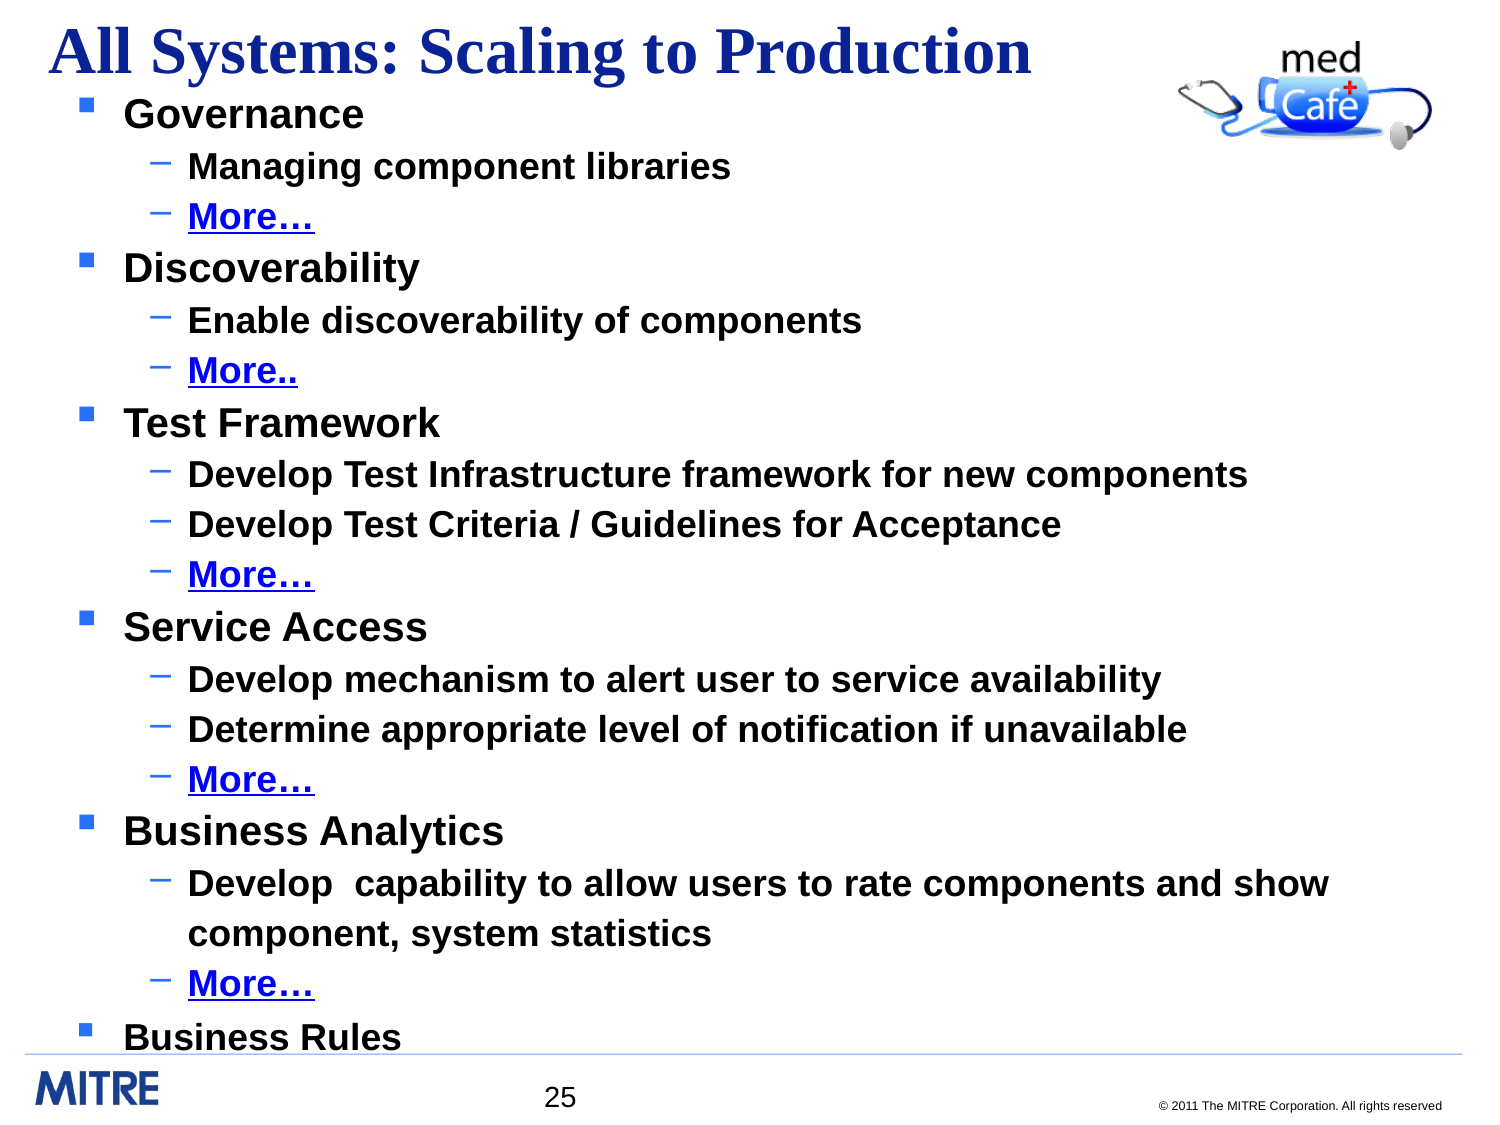

# All Systems: Scaling to Production
Governance
Managing component libraries
More…
Discoverability
Enable discoverability of components
More..
Test Framework
Develop Test Infrastructure framework for new components
Develop Test Criteria / Guidelines for Acceptance
More…
Service Access
Develop mechanism to alert user to service availability
Determine appropriate level of notification if unavailable
More…
Business Analytics
Develop  capability to allow users to rate components and show component, system statistics
More…
Business Rules